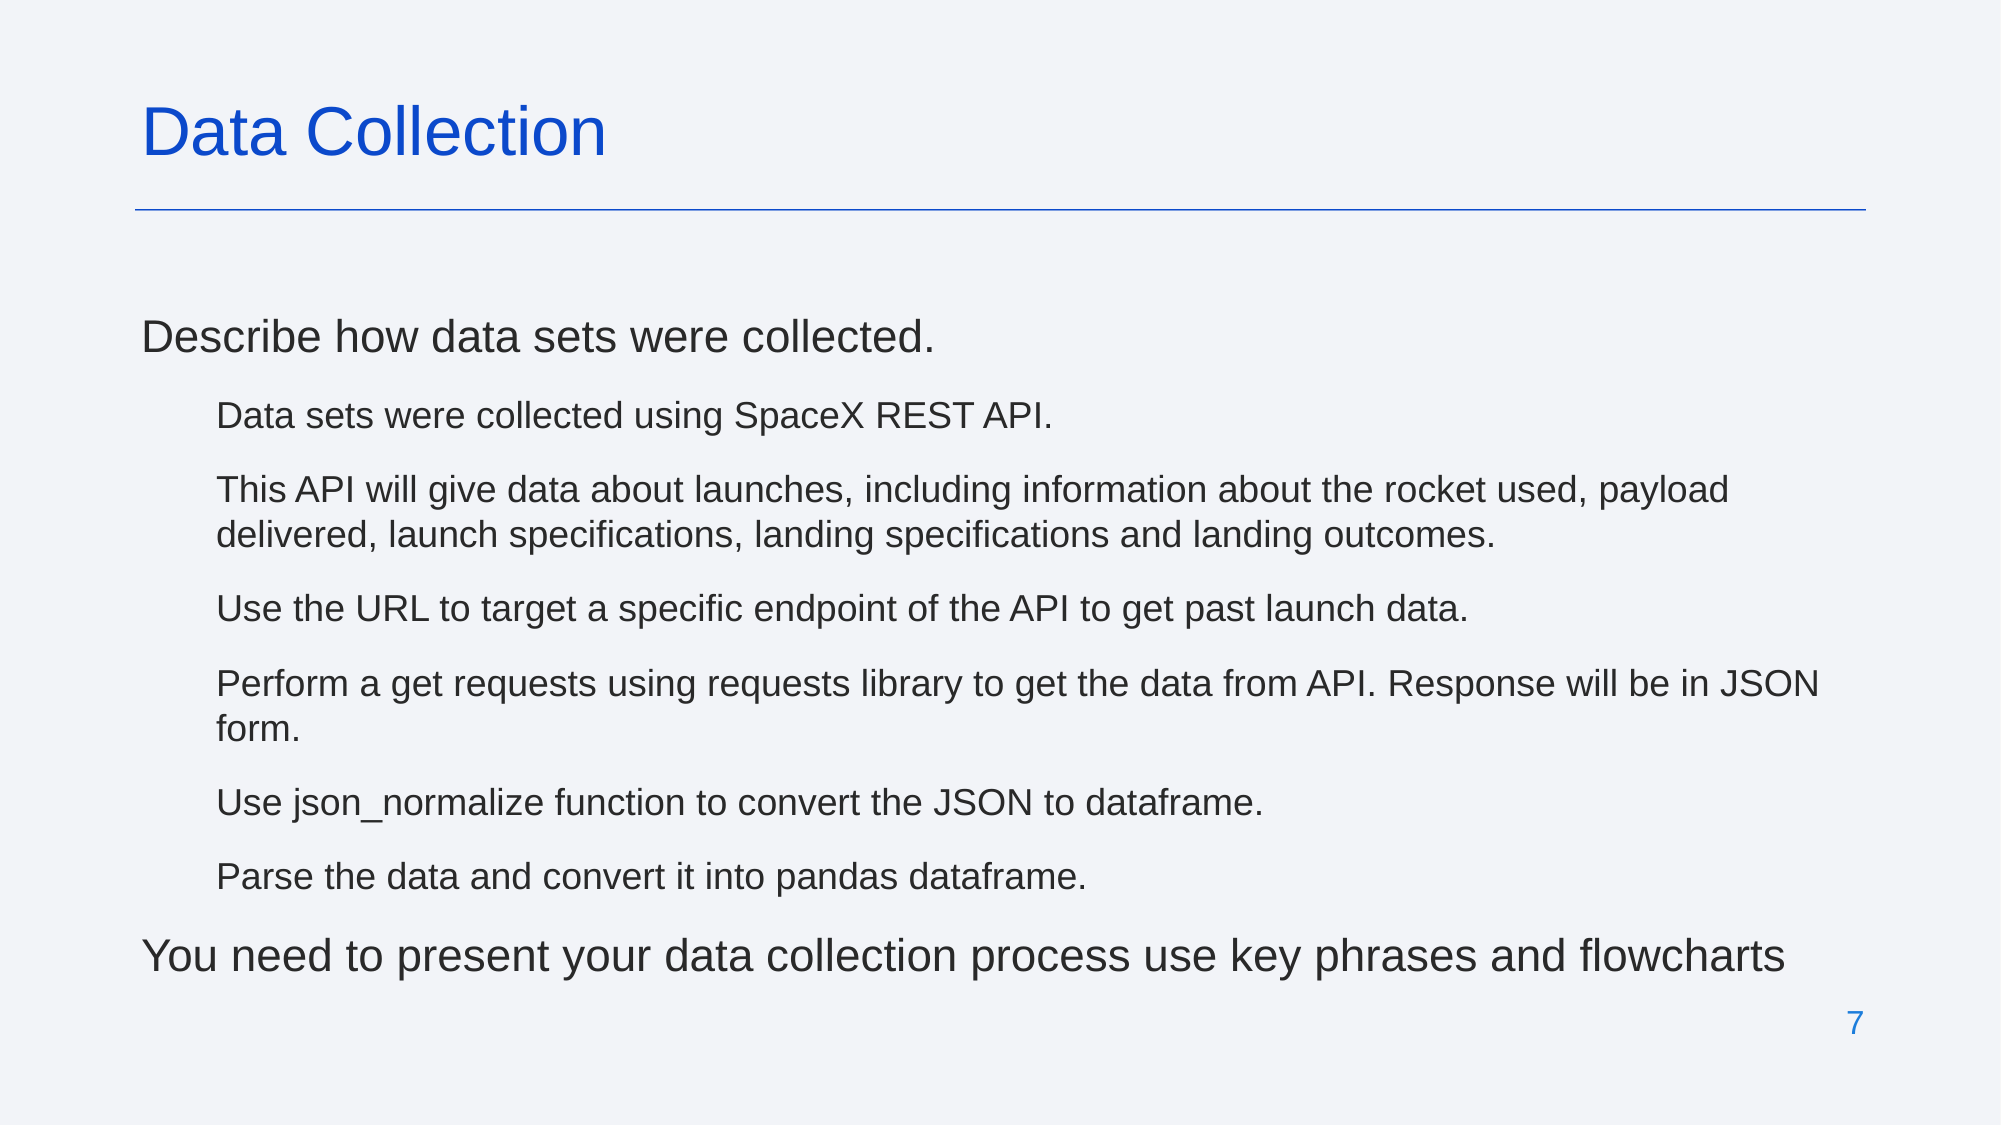

Data Collection
Describe how data sets were collected.
Data sets were collected using SpaceX REST API.
This API will give data about launches, including information about the rocket used, payload delivered, launch specifications, landing specifications and landing outcomes.
Use the URL to target a specific endpoint of the API to get past launch data.
Perform a get requests using requests library to get the data from API. Response will be in JSON  form.
Use json_normalize function to convert the JSON to dataframe.
Parse the data and convert it into pandas dataframe.
You need to present your data collection process use key phrases and flowcharts

7